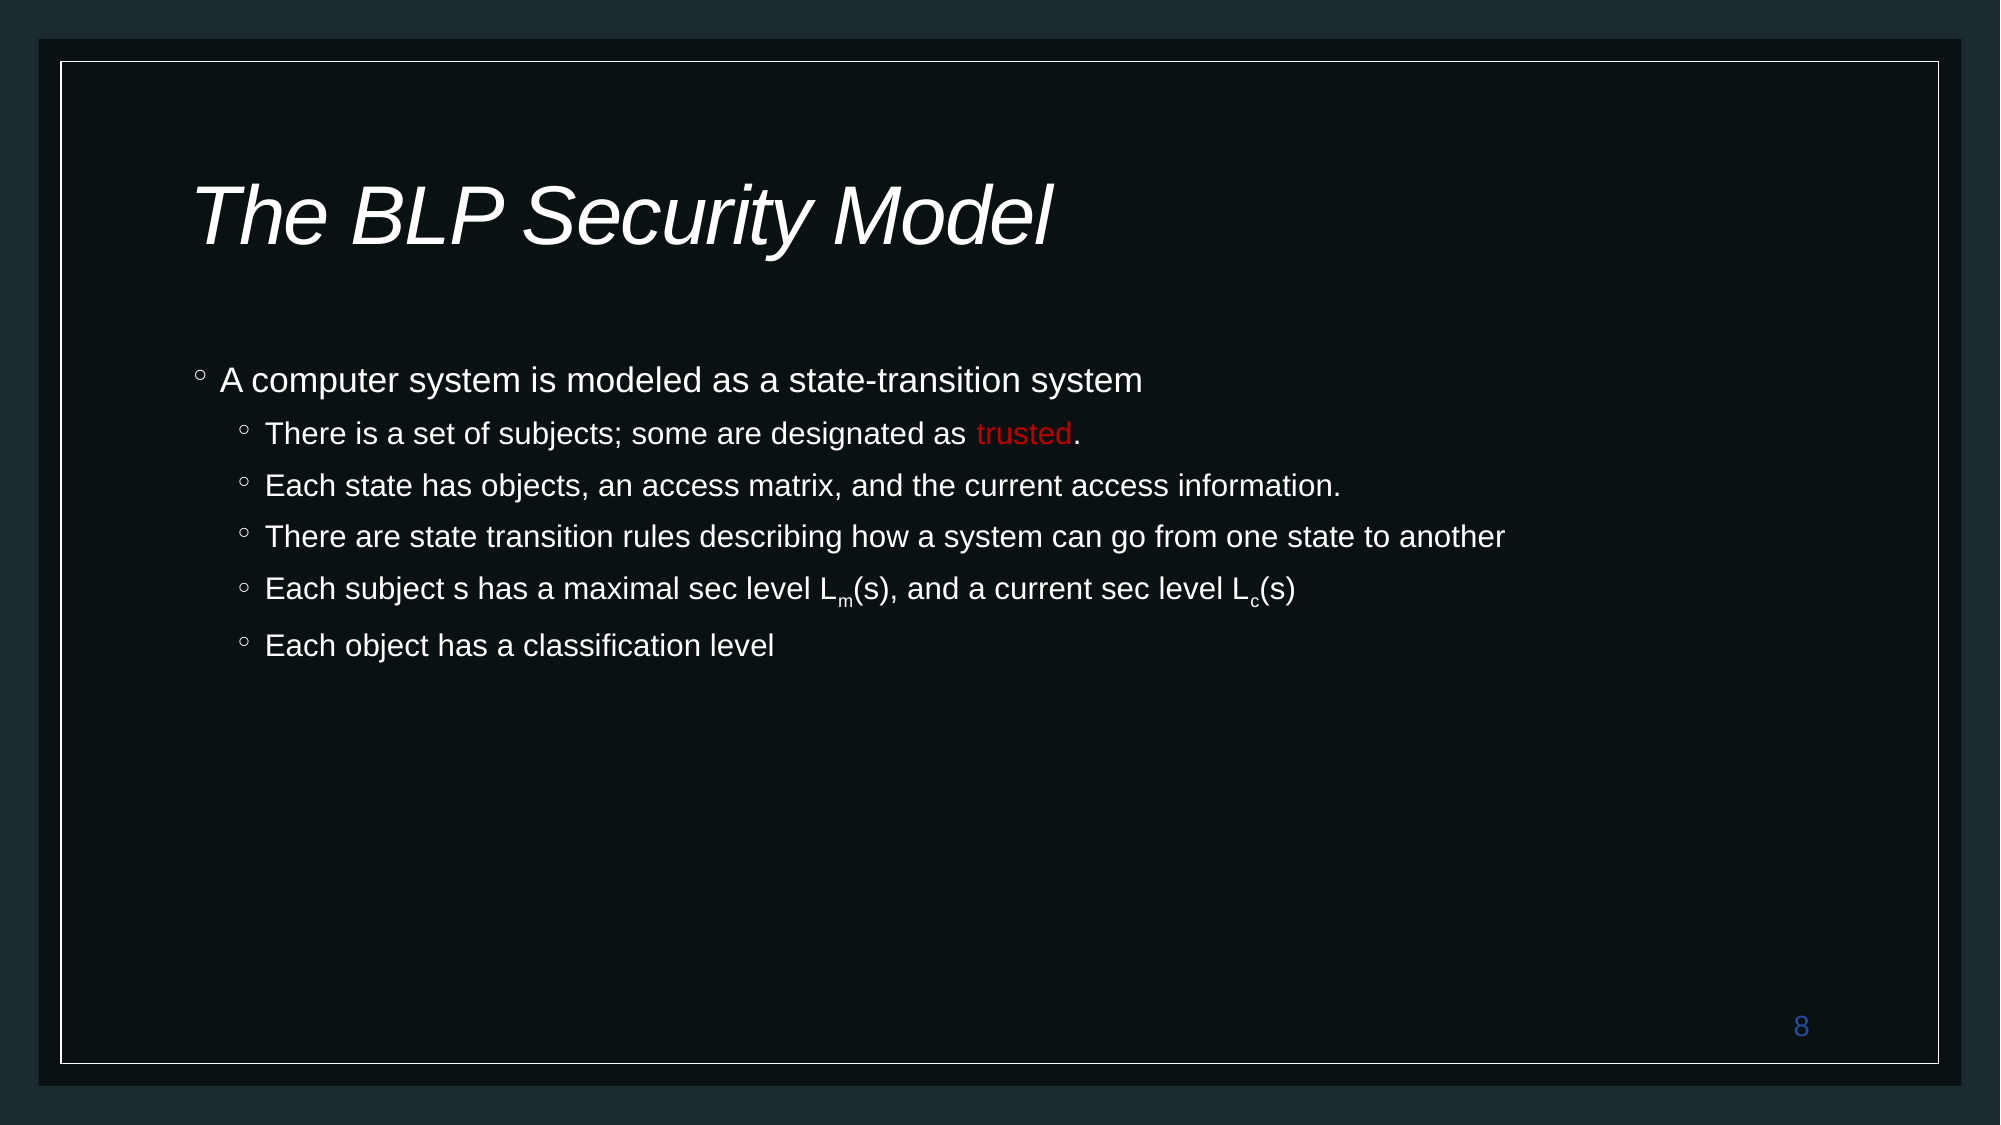

# The BLP Security Model
A computer system is modeled as a state-transition system
There is a set of subjects; some are designated as trusted.
Each state has objects, an access matrix, and the current access information.
There are state transition rules describing how a system can go from one state to another
Each subject s has a maximal sec level Lm(s), and a current sec level Lc(s)
Each object has a classification level
8